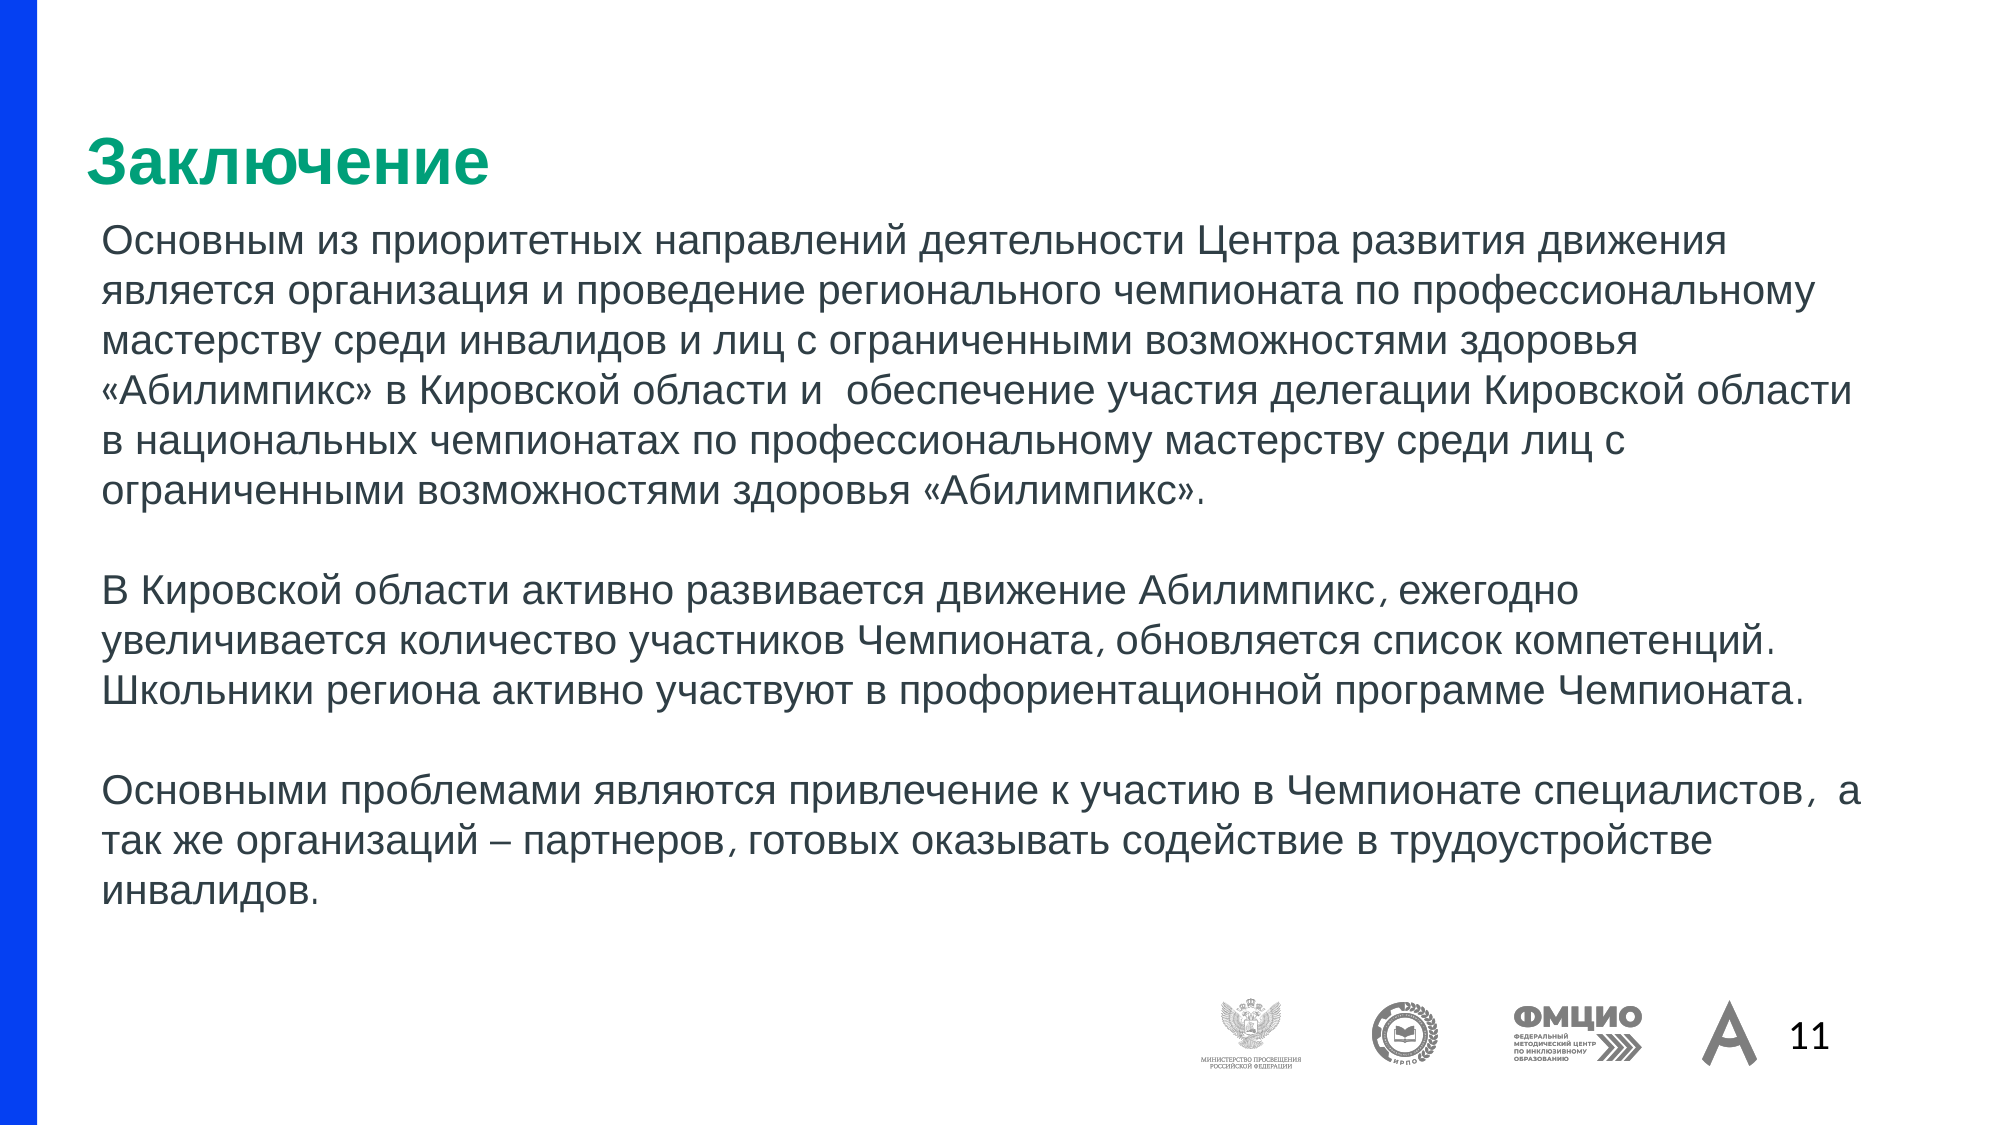

# Заключение
Основным из приоритетных направлений деятельности Центра развития движения является организация и проведение регионального чемпионата по профессиональному мастерству среди инвалидов и лиц с ограниченными возможностями здоровья «Абилимпикс» в Кировской области и  обеспечение участия делегации Кировской области в национальных чемпионатах по профессиональному мастерству среди лиц с ограниченными возможностями здоровья «Абилимпикс».

В Кировской области активно развивается движение Абилимпикс, ежегодно увеличивается количество участников Чемпионата, обновляется список компетенций. Школьники региона активно участвуют в профориентационной программе Чемпионата.

Основными проблемами являются привлечение к участию в Чемпионате специалистов,  а так же организаций – партнеров, готовых оказывать содействие в трудоустройстве инвалидов.